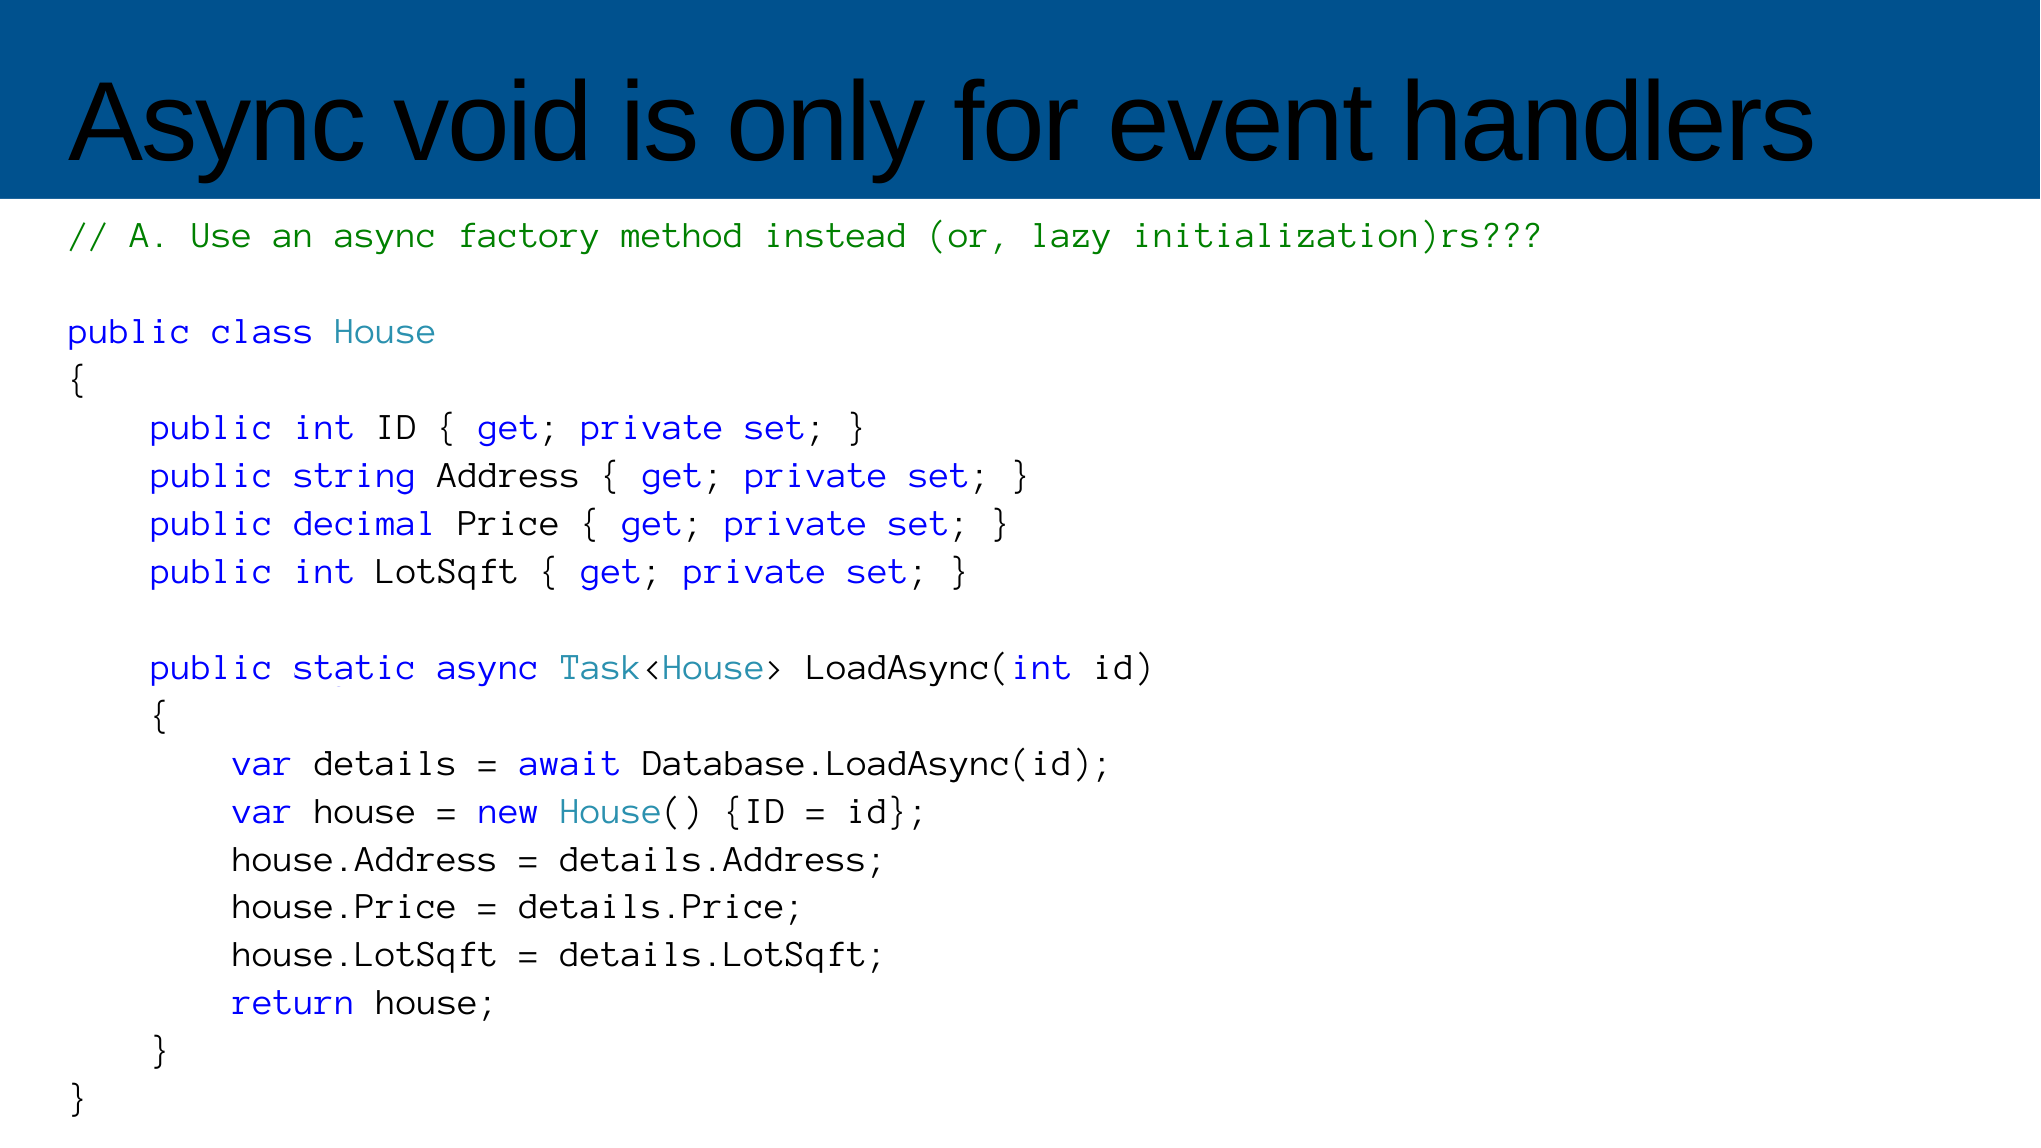

# Async void is only for event handlers
// A. Use an async factory method instead (or, lazy initialization)

public class House
{
    public int ID { get; private set; }
    public string Address { get; private set; }
    public decimal Price { get; private set; }
    public int LotSqft { get; private set; }

    public static async Task<House> LoadAsync(int id)
    {
        var details = await Database.LoadAsync(id);
        var house = new House() {ID = id};
        house.Address = details.Address;
        house.Price = details.Price;
        house.LotSqft = details.LotSqft;
        return house;
    }
}
// Q. It's compile-time error to use "async" modifier on constructors???

public class House
{
    public int ID { get; private set; }
    public string Address { get; private set; }
    public decimal Price { get; private set; }
    public int LotSqft { get; private set; }

    public async House(int id)
    {
        var details = await Database.LoadAsync(id);
        this.ID = id;
        this.Address = details.Address;
        this.Price = details.Price;
        this.LotSqft = details.LotSqft;
    }
}